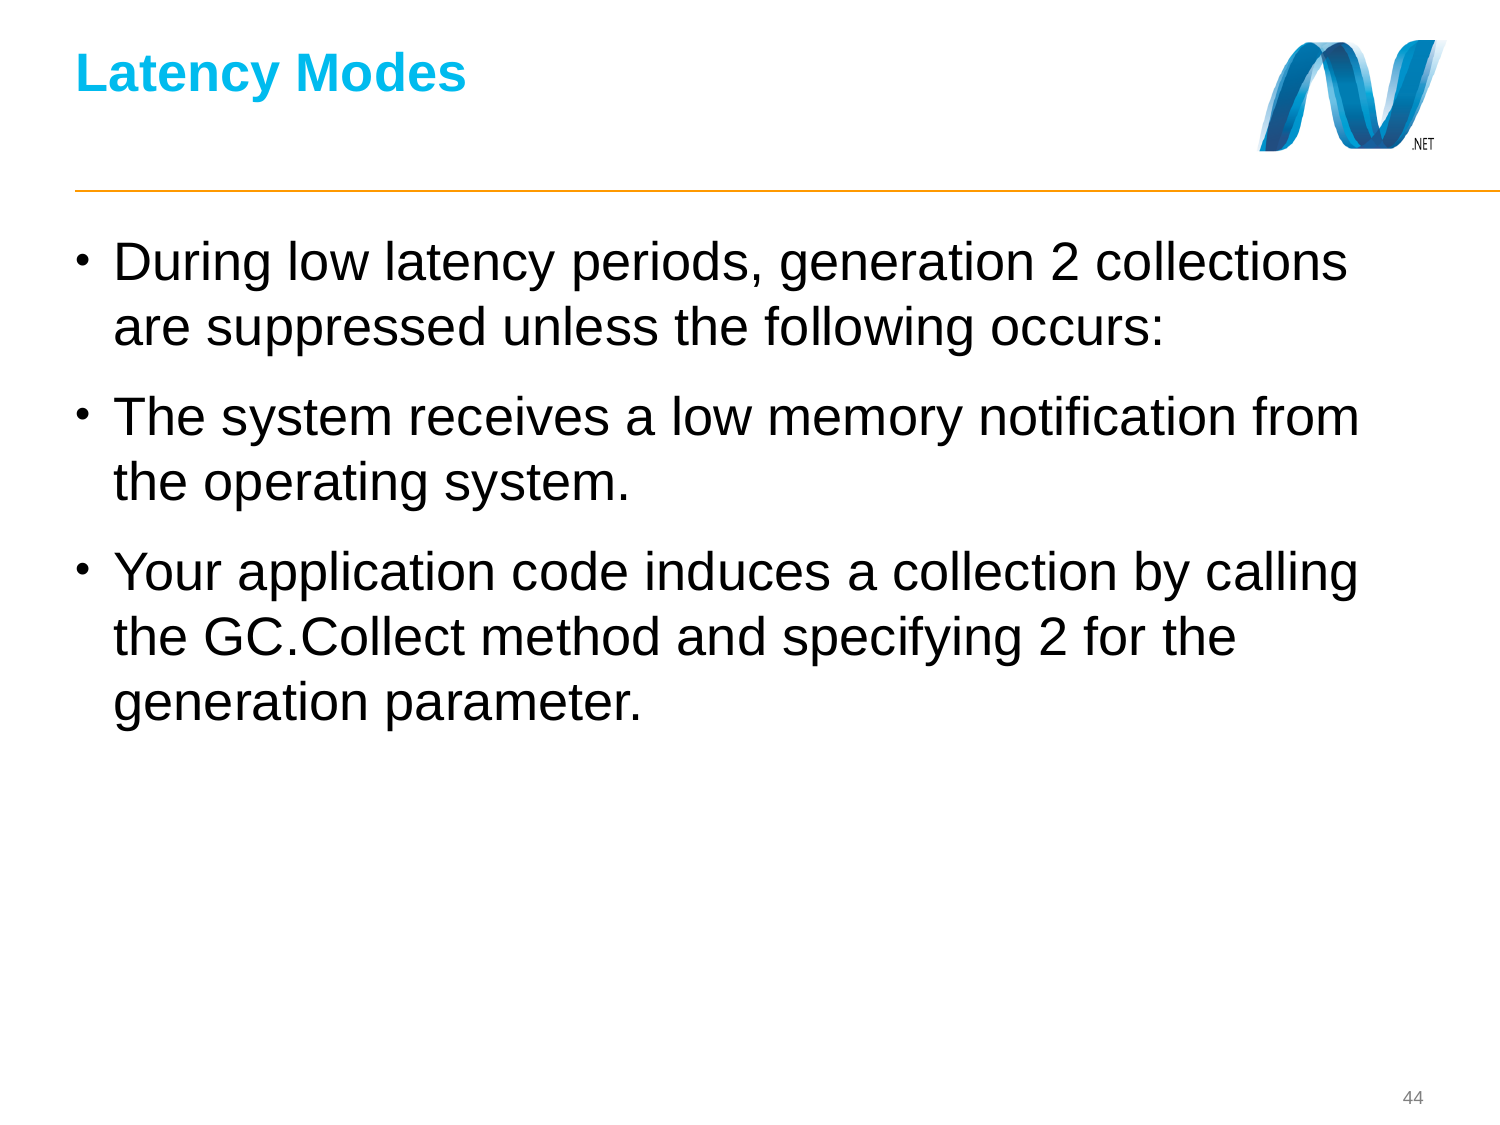

# Latency Modes
During low latency periods, generation 2 collections are suppressed unless the following occurs:
The system receives a low memory notification from the operating system.
Your application code induces a collection by calling the GC.Collect method and specifying 2 for the generation parameter.